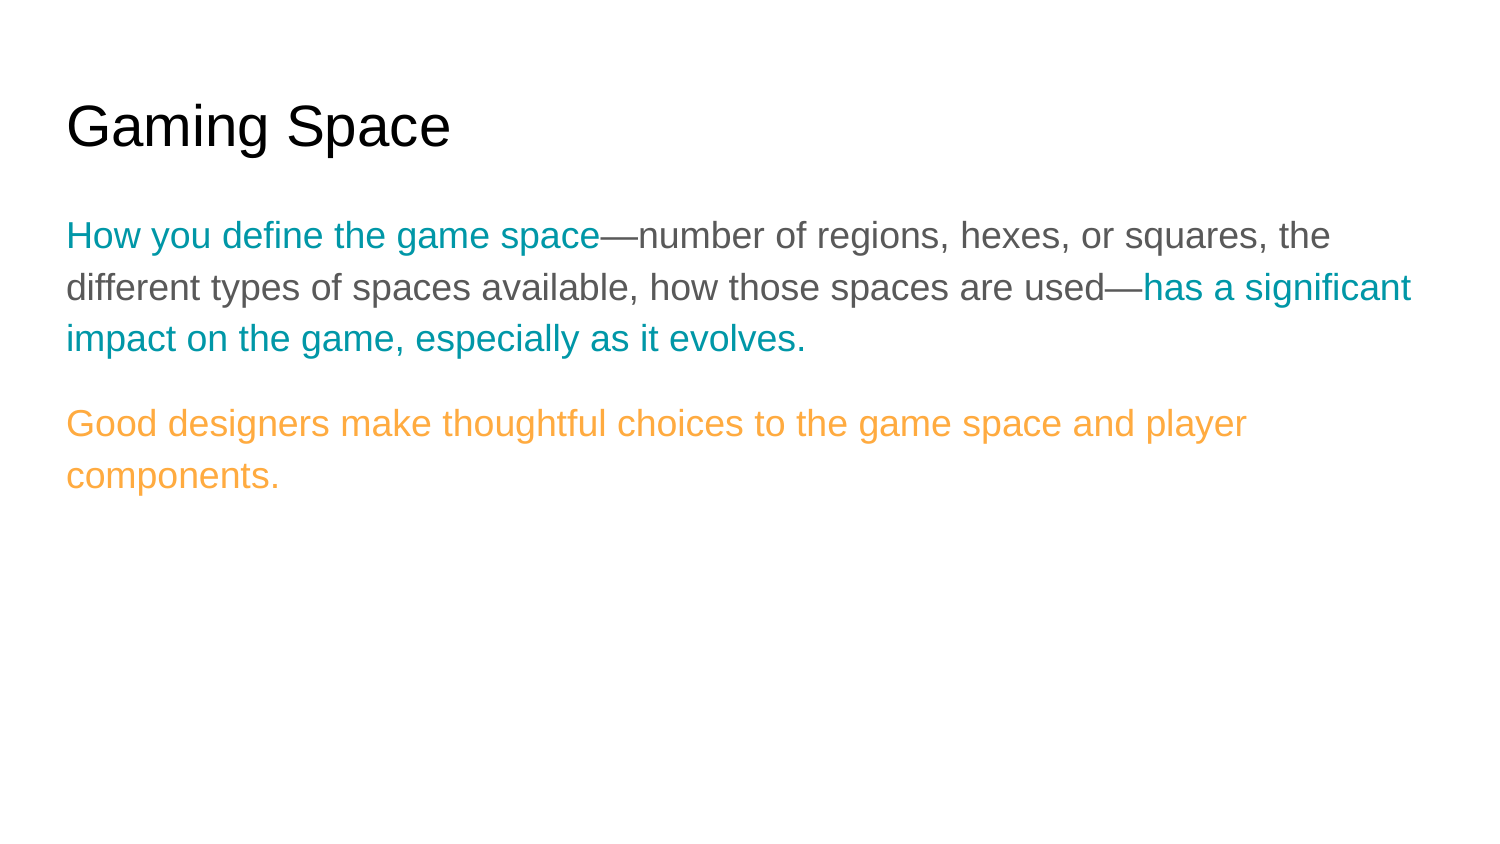

# Gaming Space
How you define the game space—number of regions, hexes, or squares, the different types of spaces available, how those spaces are used—has a significant impact on the game, especially as it evolves.
Good designers make thoughtful choices to the game space and player components.